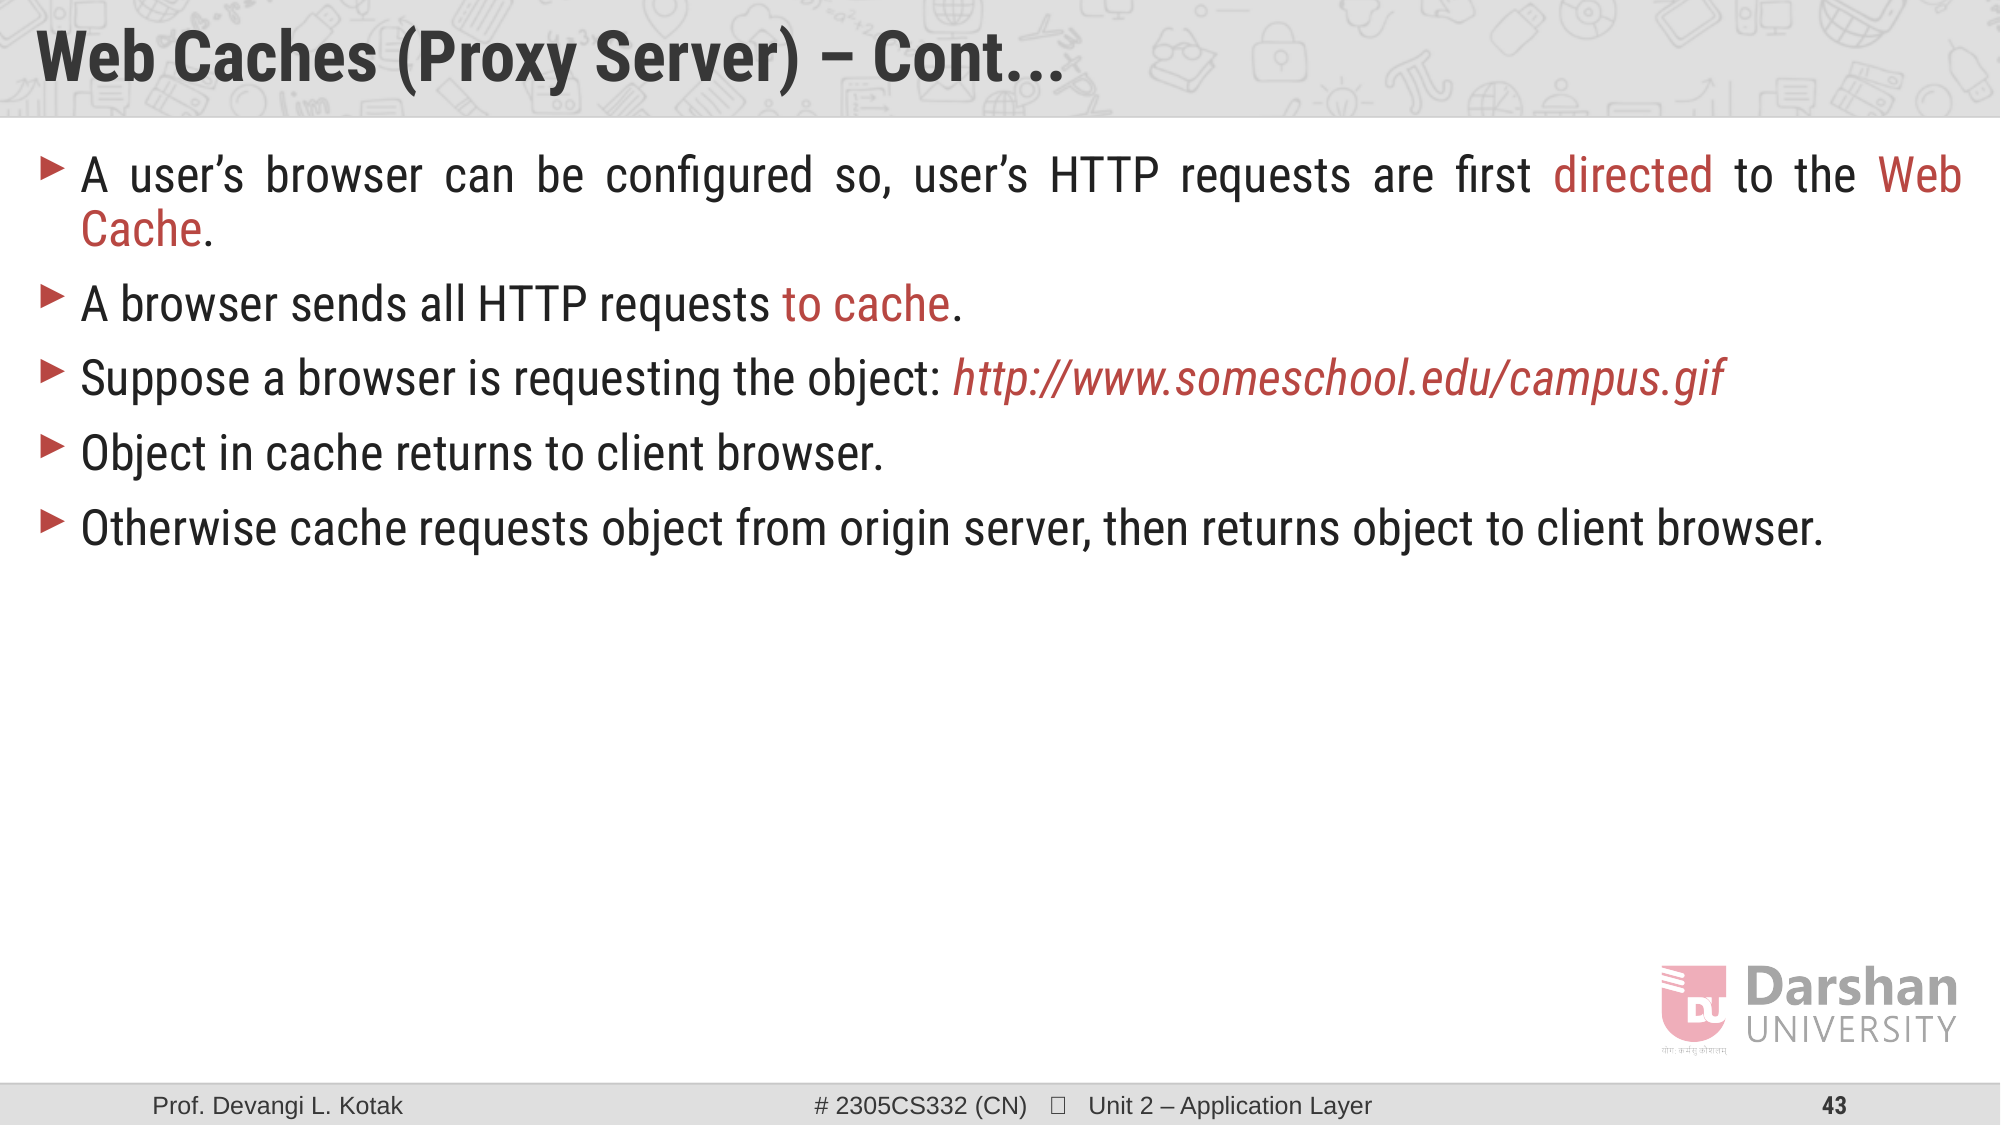

# Web Caches (Proxy Server) – Cont...
A user’s browser can be configured so, user’s HTTP requests are first directed to the Web Cache.
A browser sends all HTTP requests to cache.
Suppose a browser is requesting the object: http://www.someschool.edu/campus.gif
Object in cache returns to client browser.
Otherwise cache requests object from origin server, then returns object to client browser.